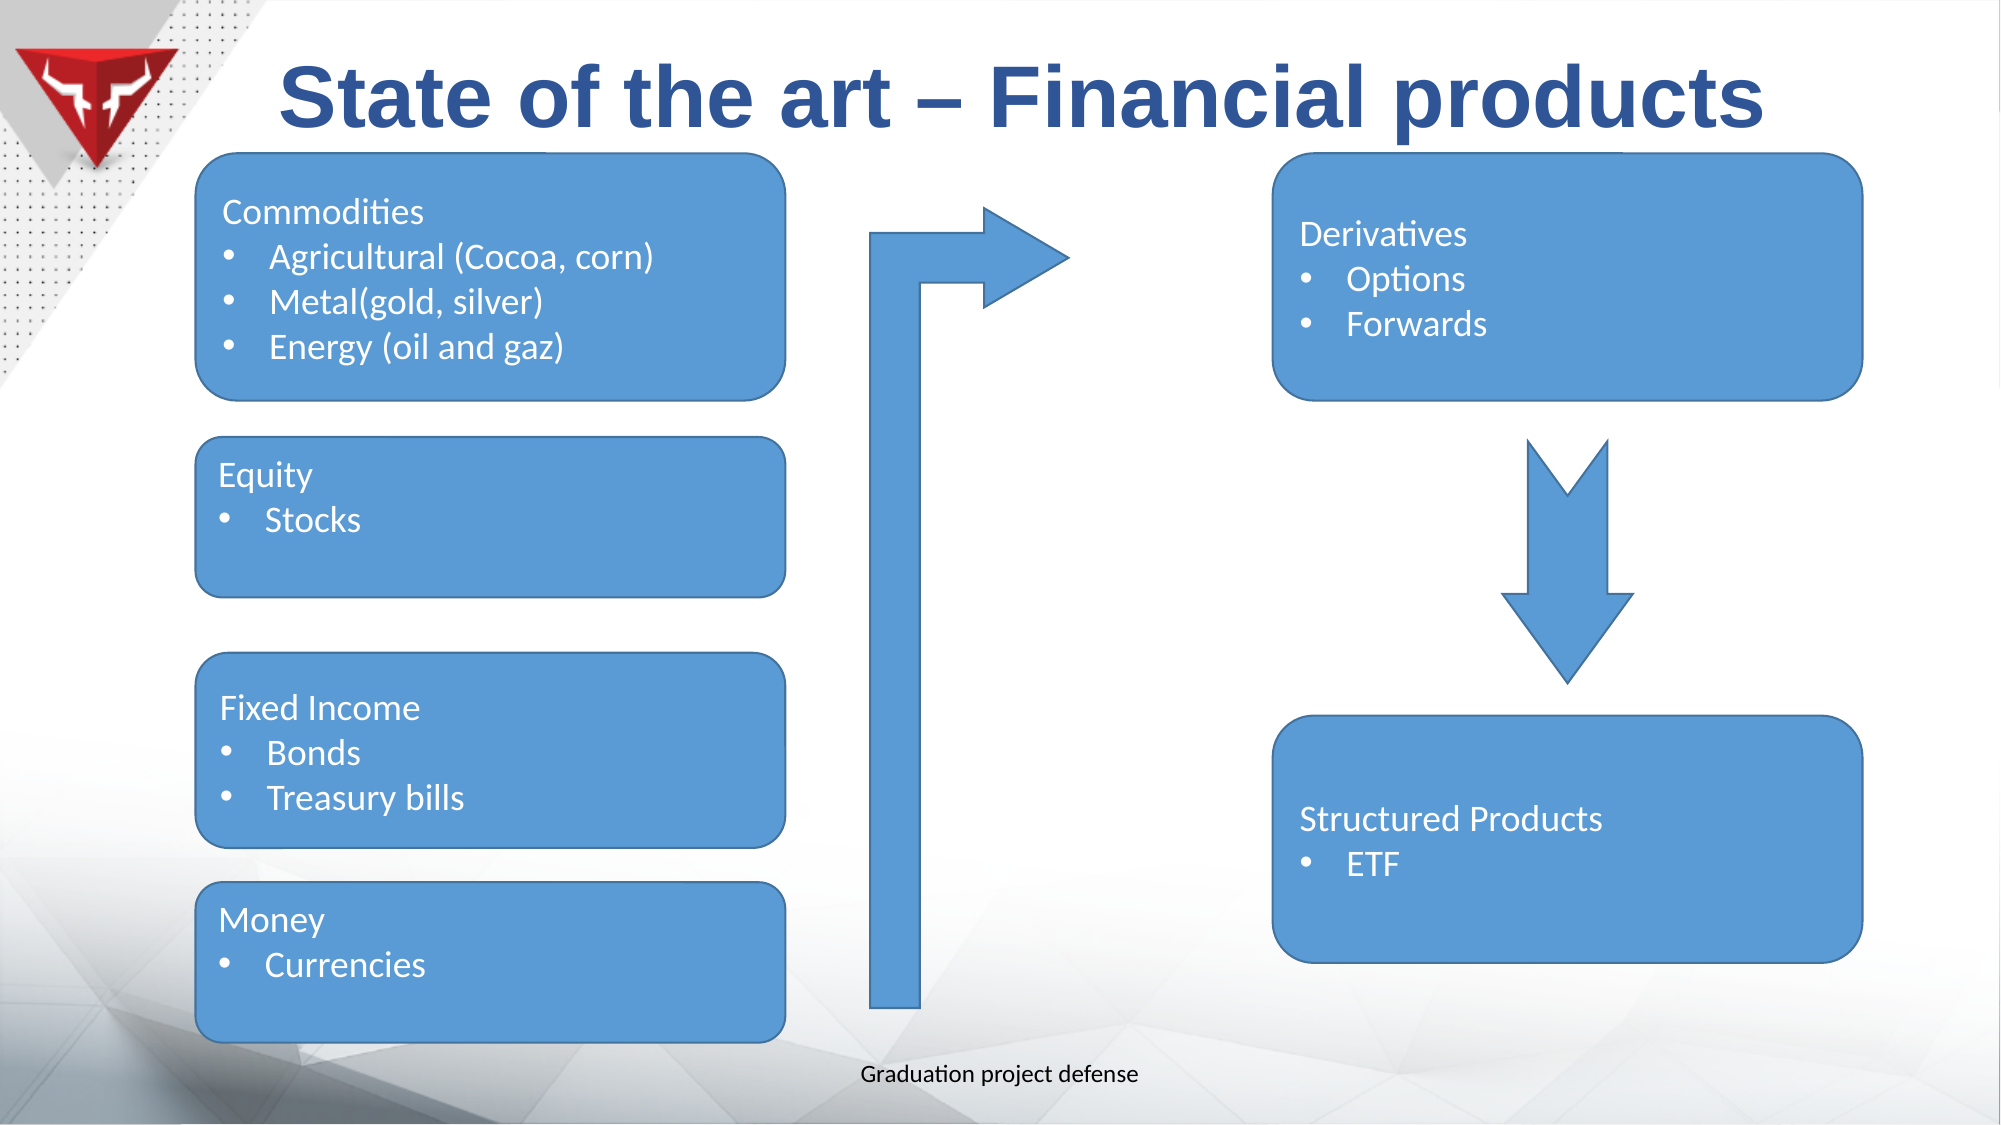

State of the art – Financial products
Commodities
Agricultural (Cocoa, corn)
Metal(gold, silver)
Energy (oil and gaz)
Derivatives
Options
Forwards
Equity
Stocks

Fixed Income
Bonds
Treasury bills
Structured Products
ETF
Money
Currencies

Graduation project defense
7